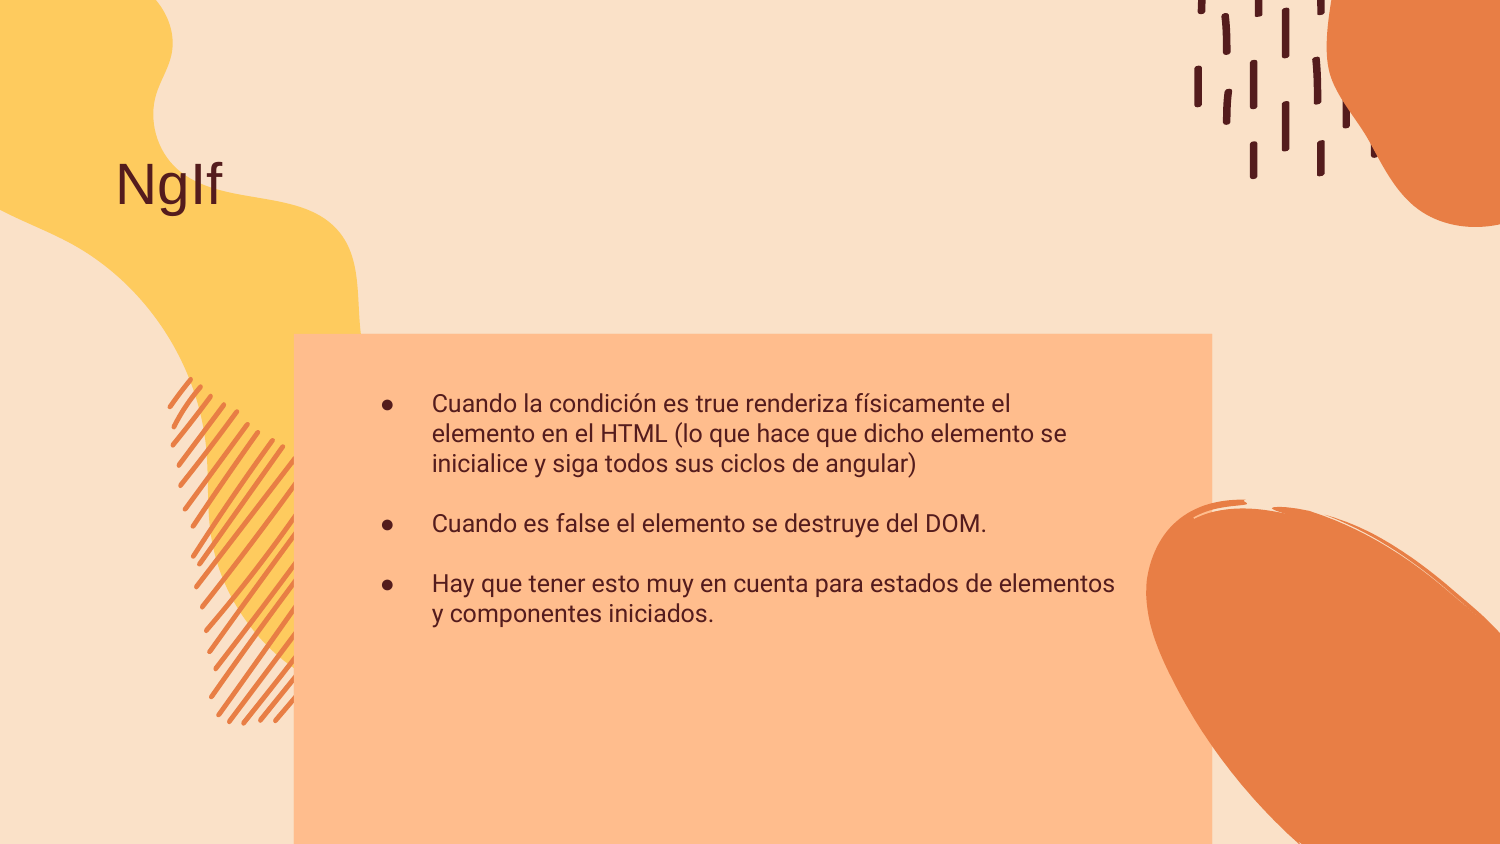

# NgIf

Cuando la condición es true renderiza físicamente el elemento en el HTML (lo que hace que dicho elemento se inicialice y siga todos sus ciclos de angular)

Cuando es false el elemento se destruye del DOM.

Hay que tener esto muy en cuenta para estados de elementos y componentes iniciados.